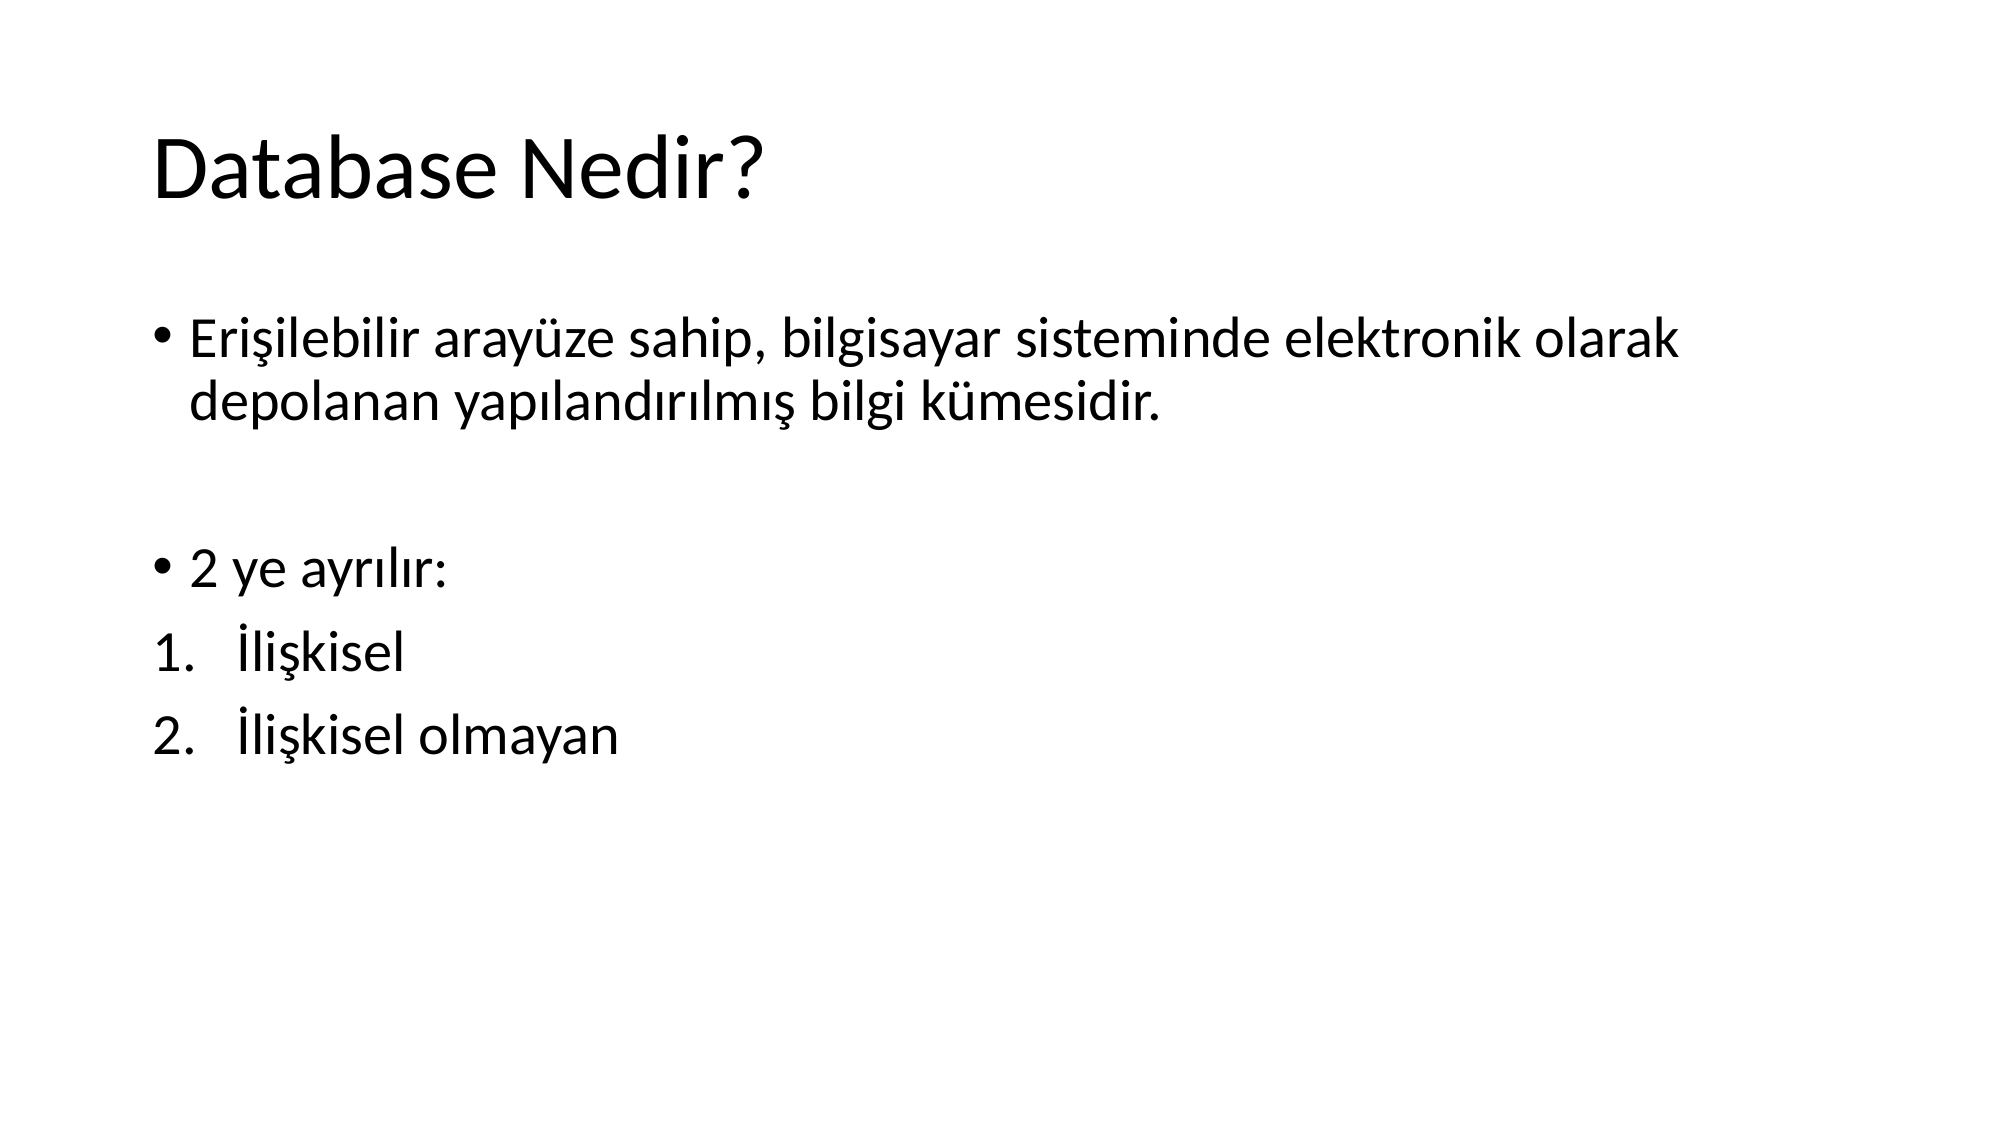

# Database Nedir?
Erişilebilir arayüze sahip, bilgisayar sisteminde elektronik olarak depolanan yapılandırılmış bilgi kümesidir.

2 ye ayrılır:
İlişkisel
İlişkisel olmayan